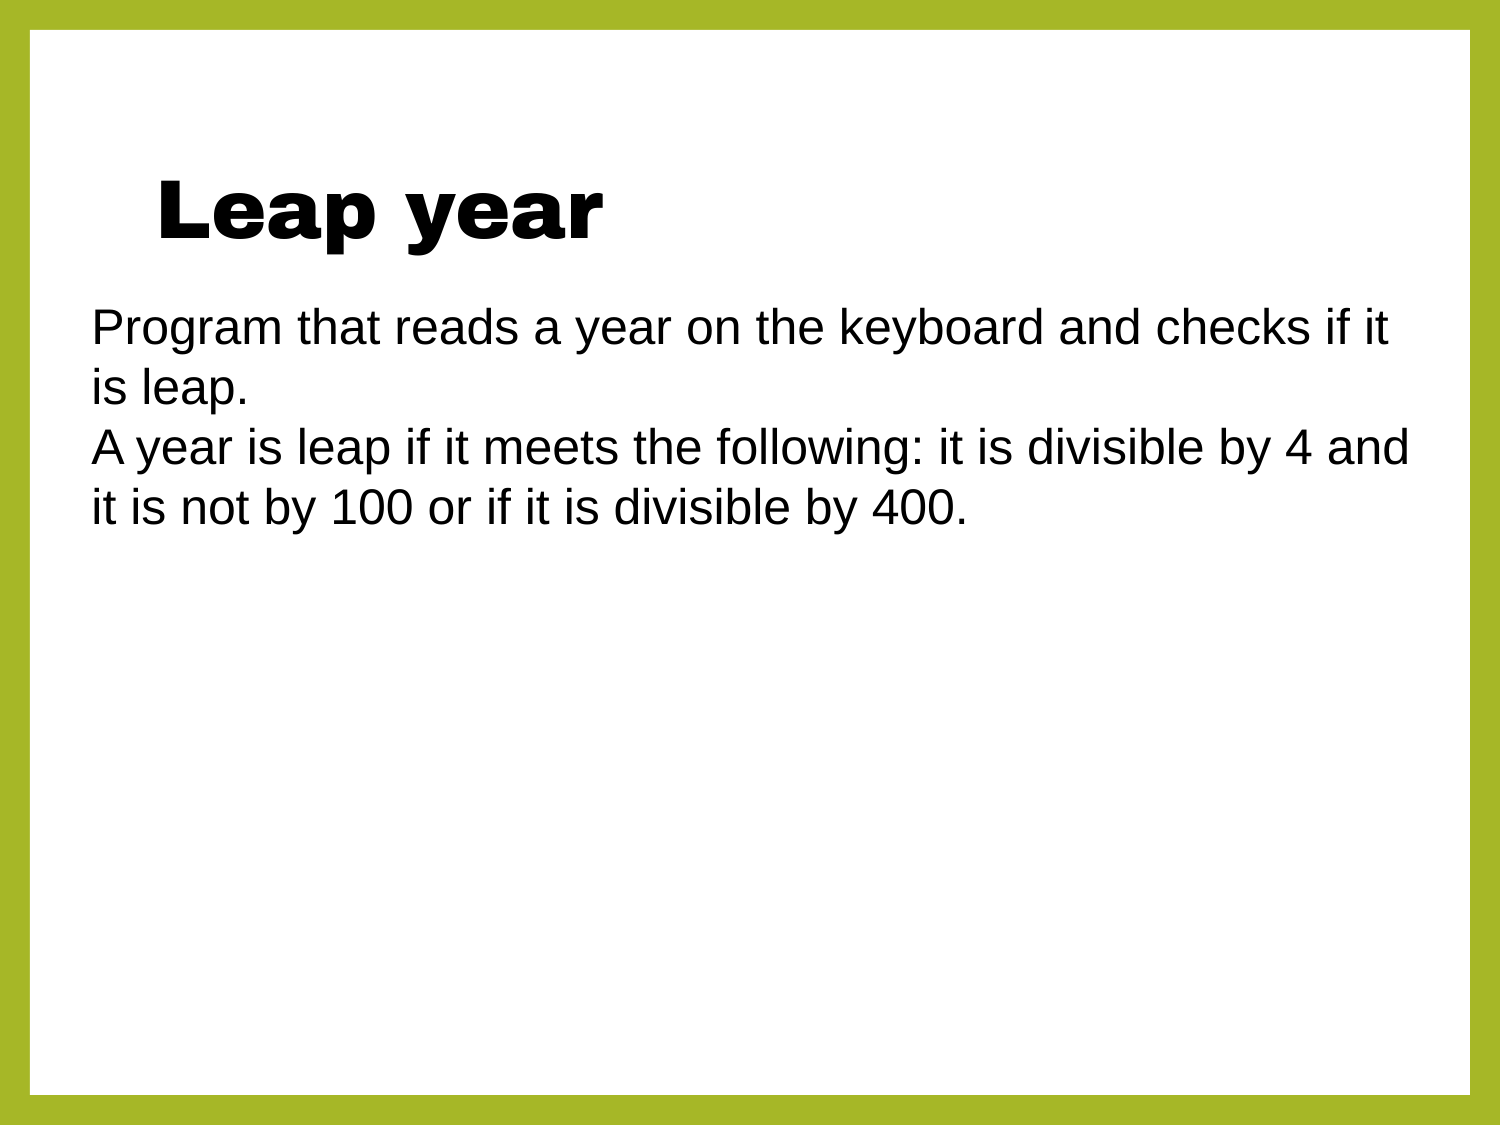

# Leap year
Program that reads a year on the keyboard and checks if it is leap.
A year is leap if it meets the following: it is divisible by 4 and it is not by 100 or if it is divisible by 400.